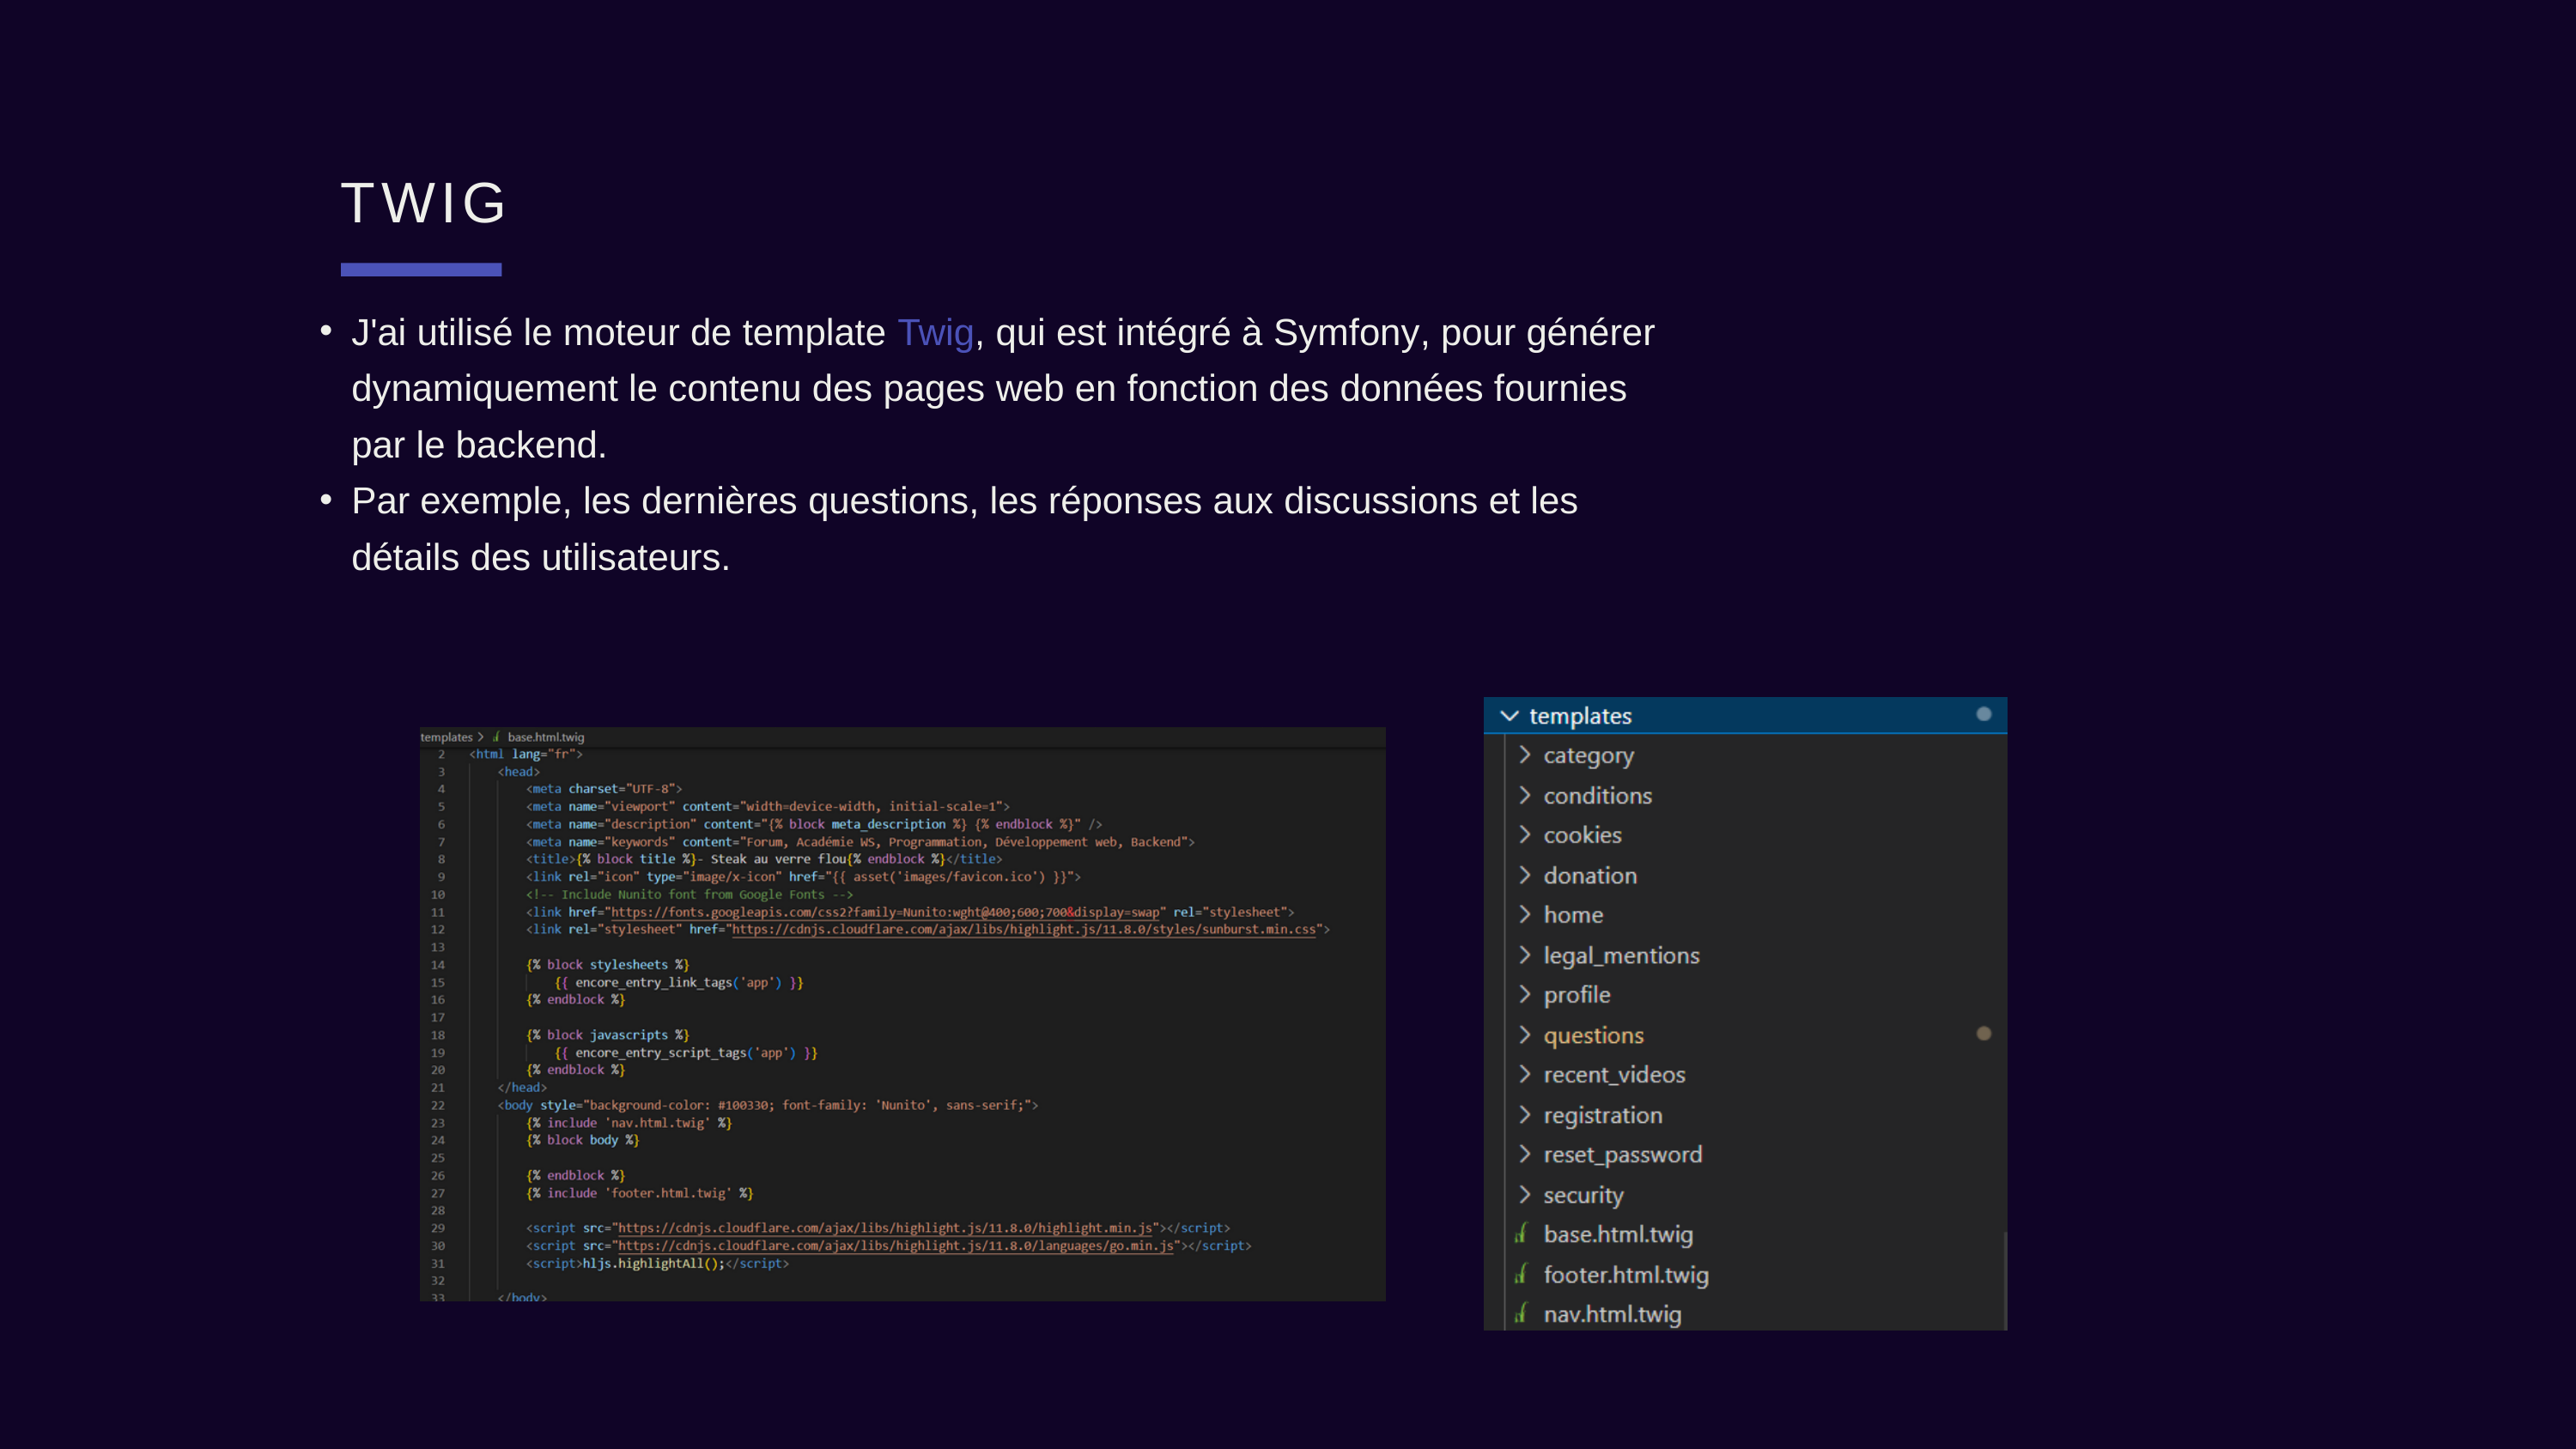

TWIG

J'ai utilisé le moteur de template Twig, qui est intégré à Symfony, pour générer dynamiquement le contenu des pages web en fonction des données fournies par le backend.
Par exemple, les dernières questions, les réponses aux discussions et les détails des utilisateurs.